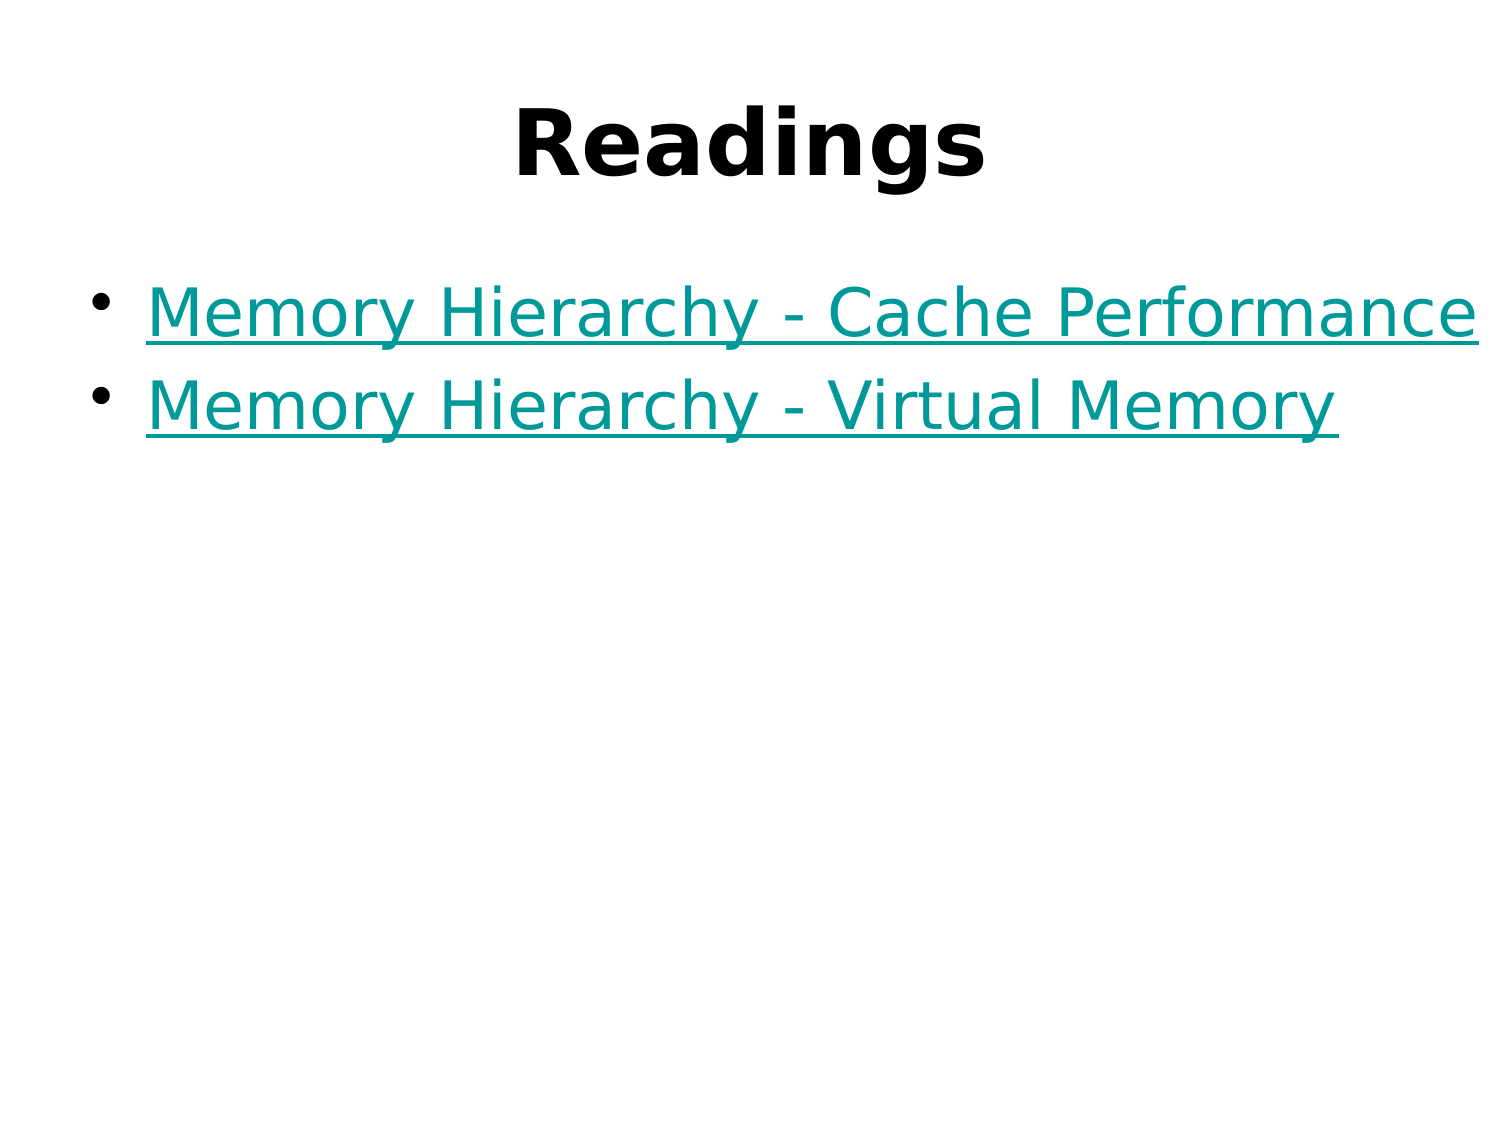

# Readings
Memory Hierarchy - Cache Performance
Memory Hierarchy - Virtual Memory